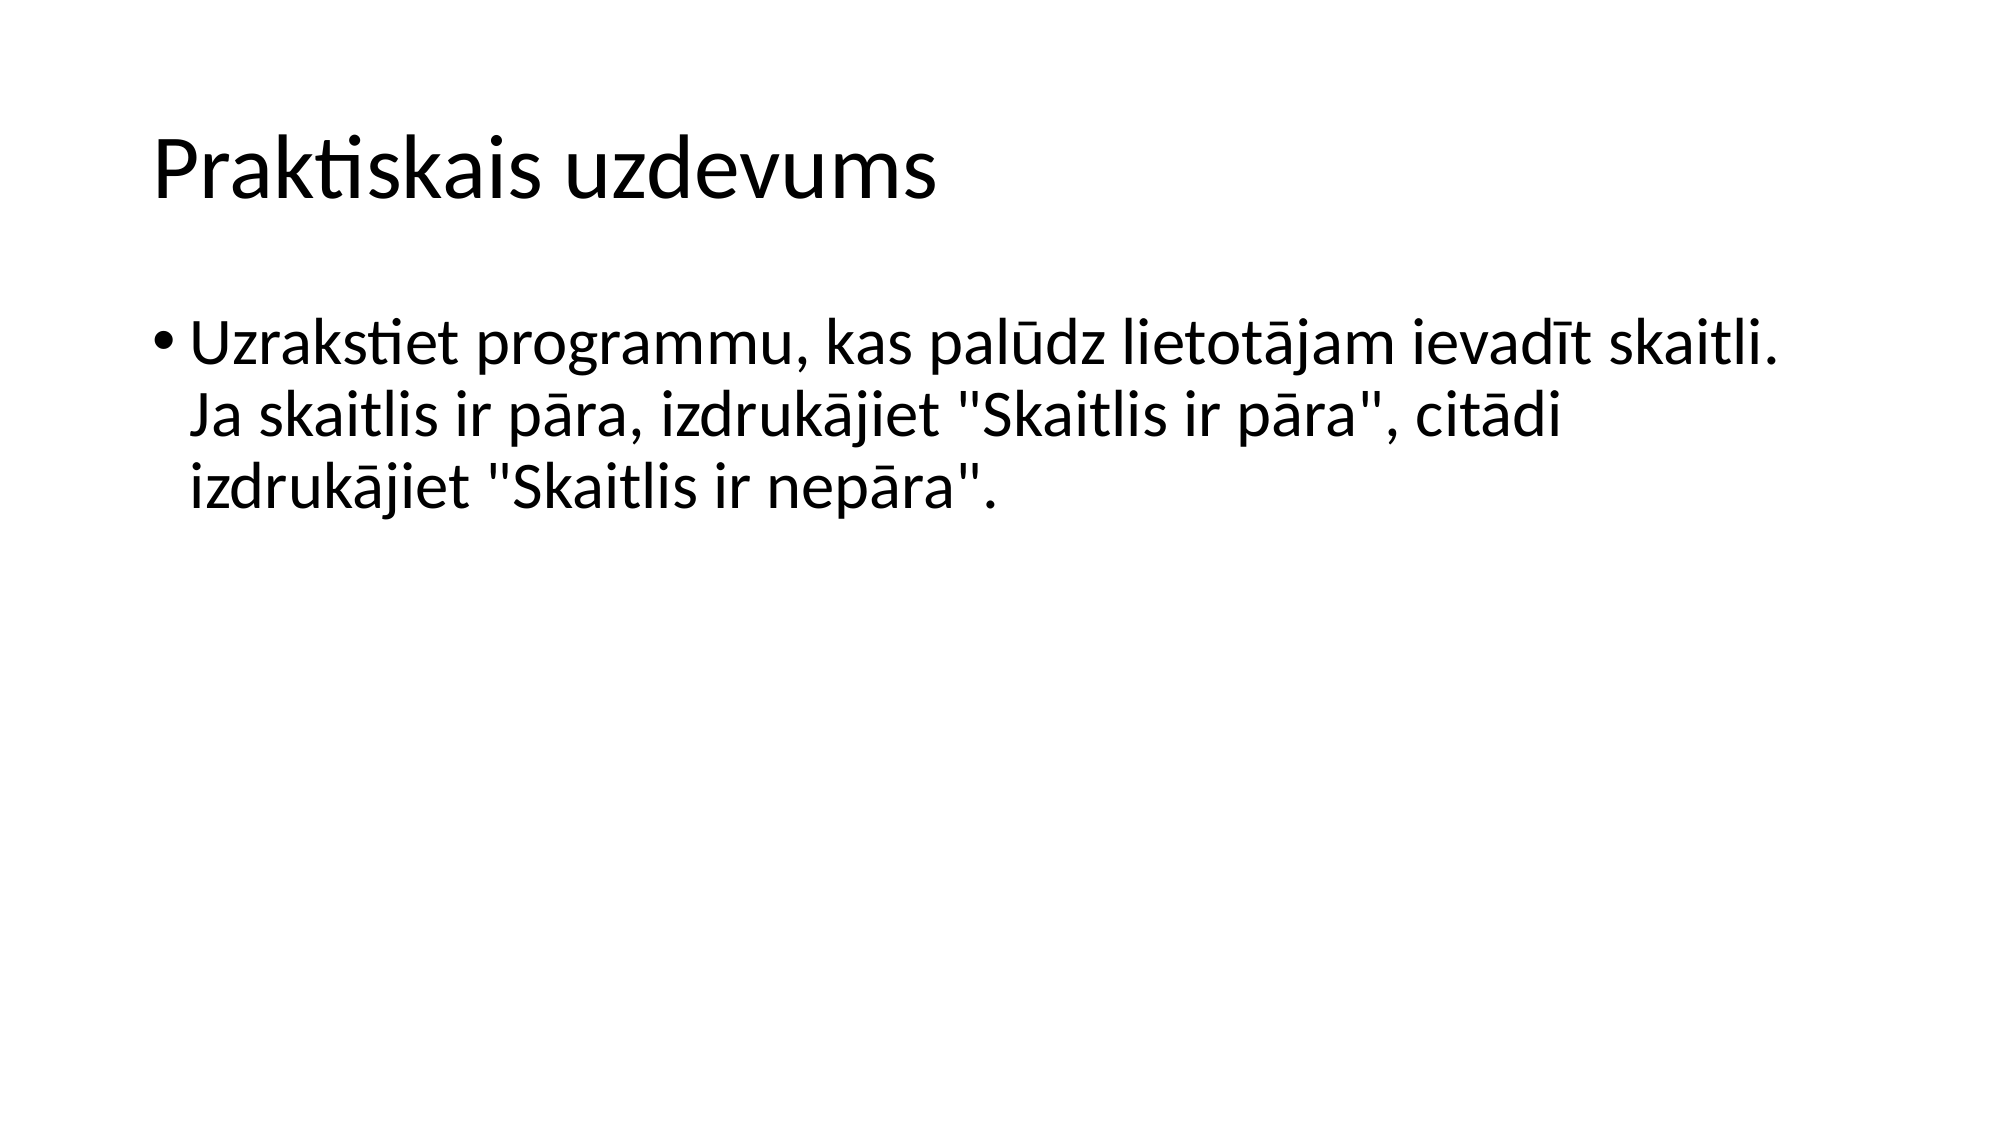

# Praktiskais uzdevums
Uzrakstiet programmu, kas palūdz lietotājam ievadīt skaitli. Ja skaitlis ir pāra, izdrukājiet "Skaitlis ir pāra", citādi izdrukājiet "Skaitlis ir nepāra".